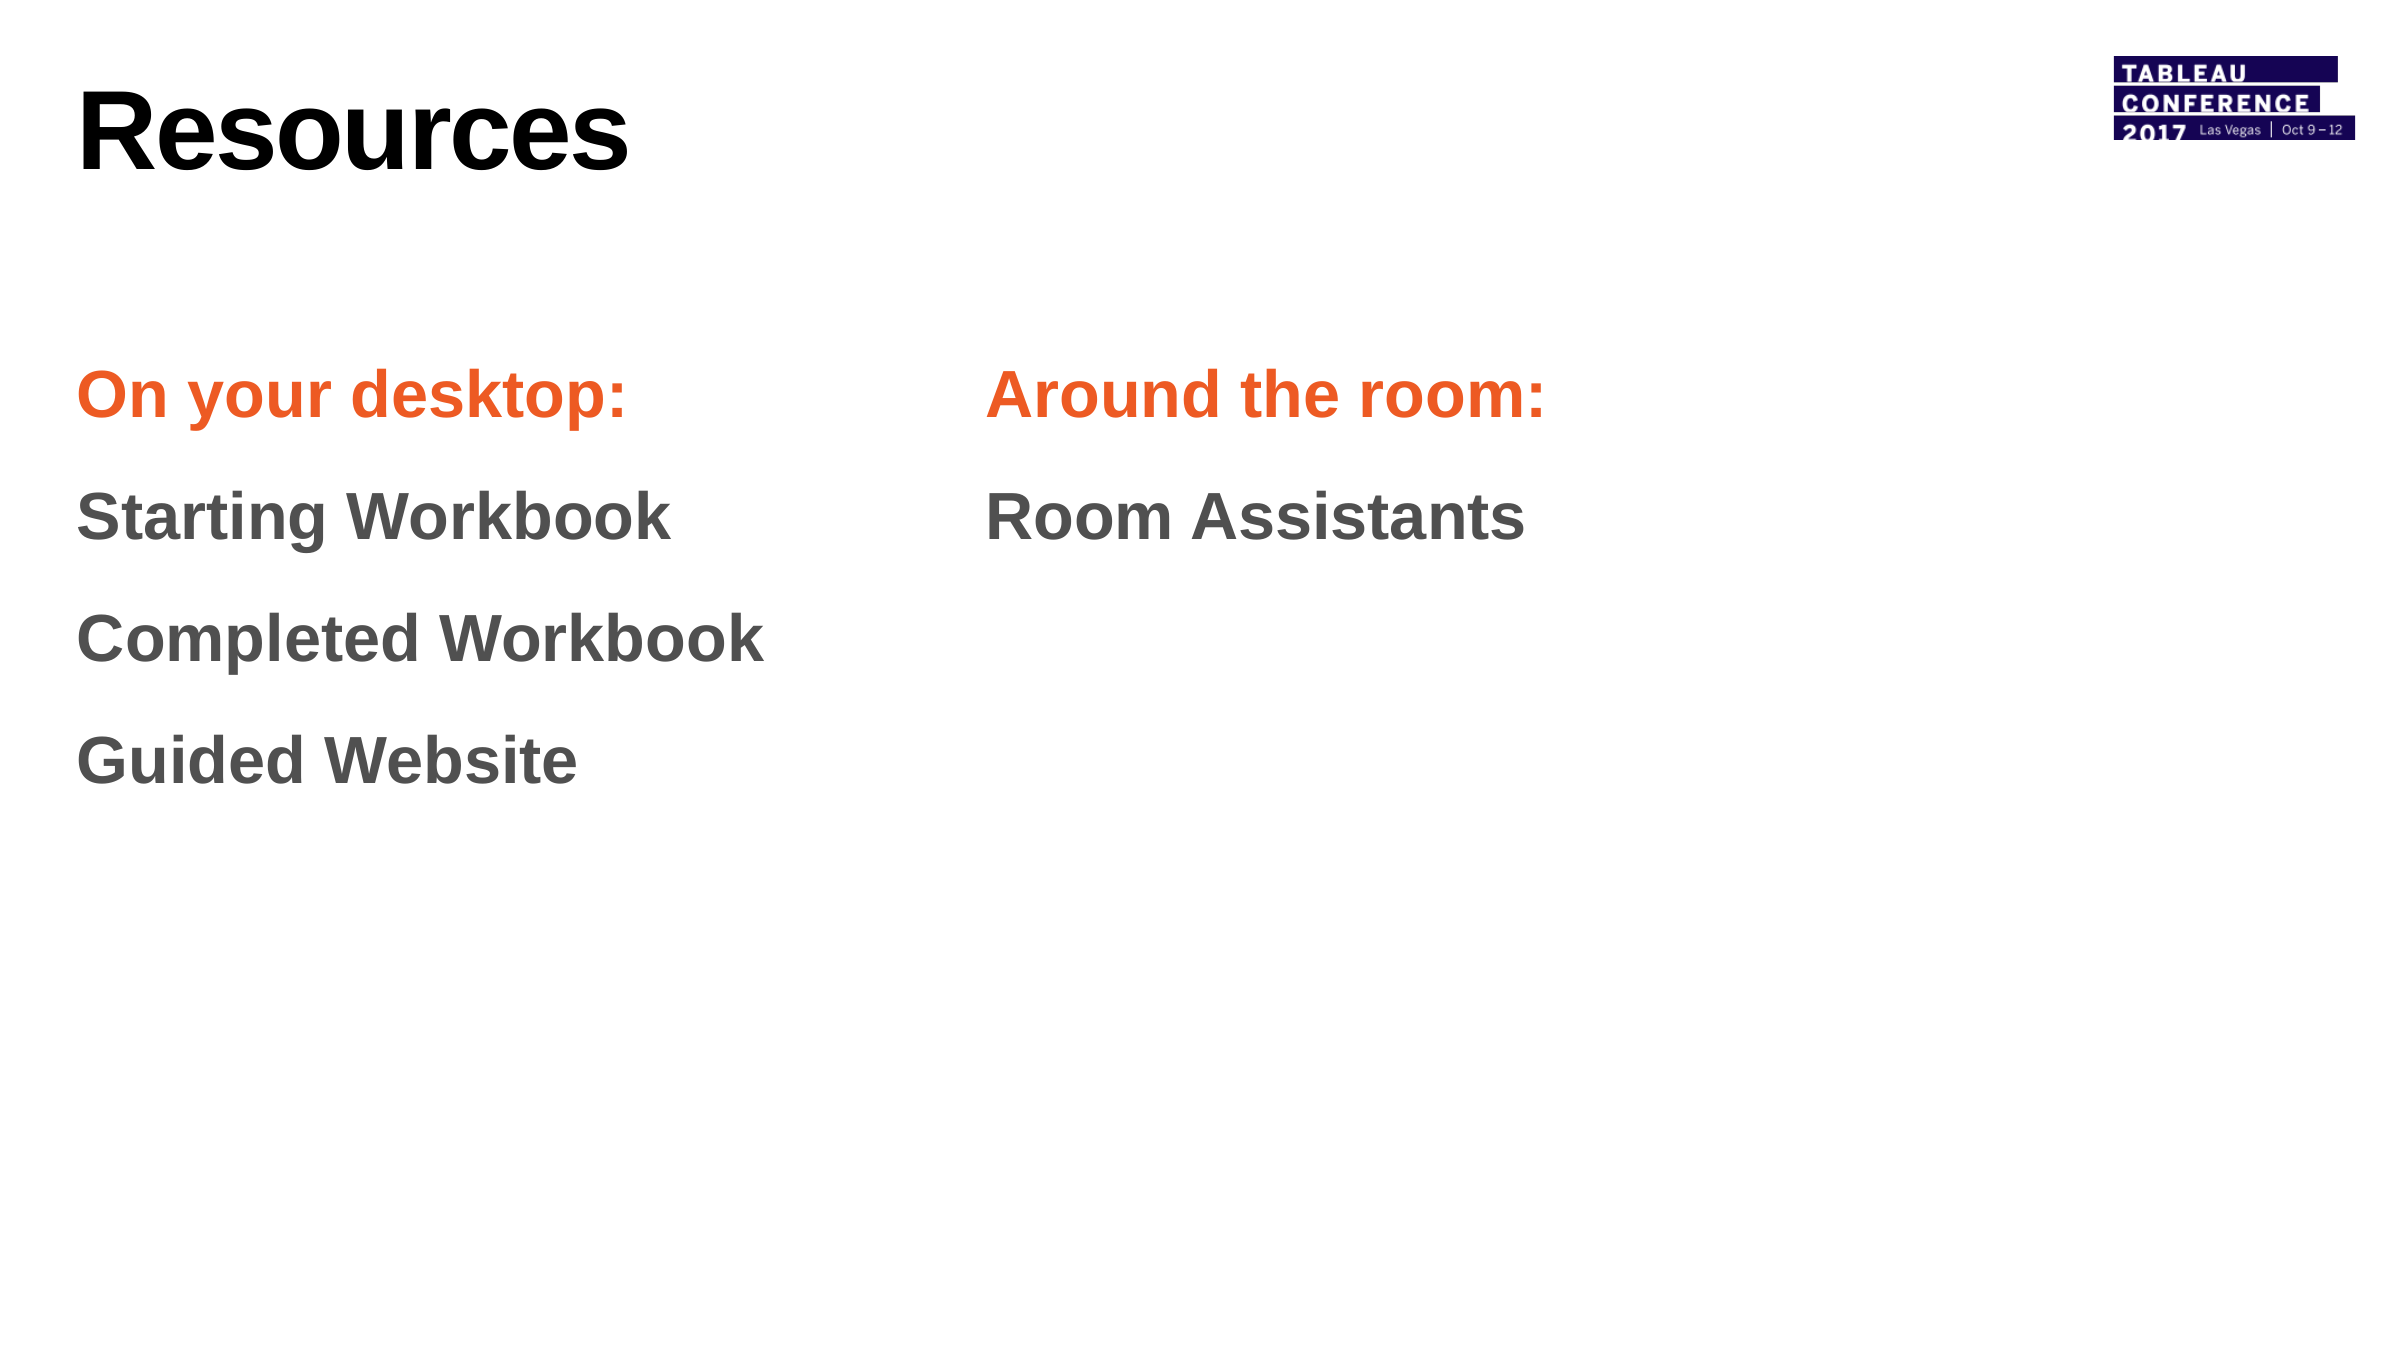

# Resources
On your desktop:
Starting Workbook
Completed Workbook
Guided Website

Around the room:
Room Assistants